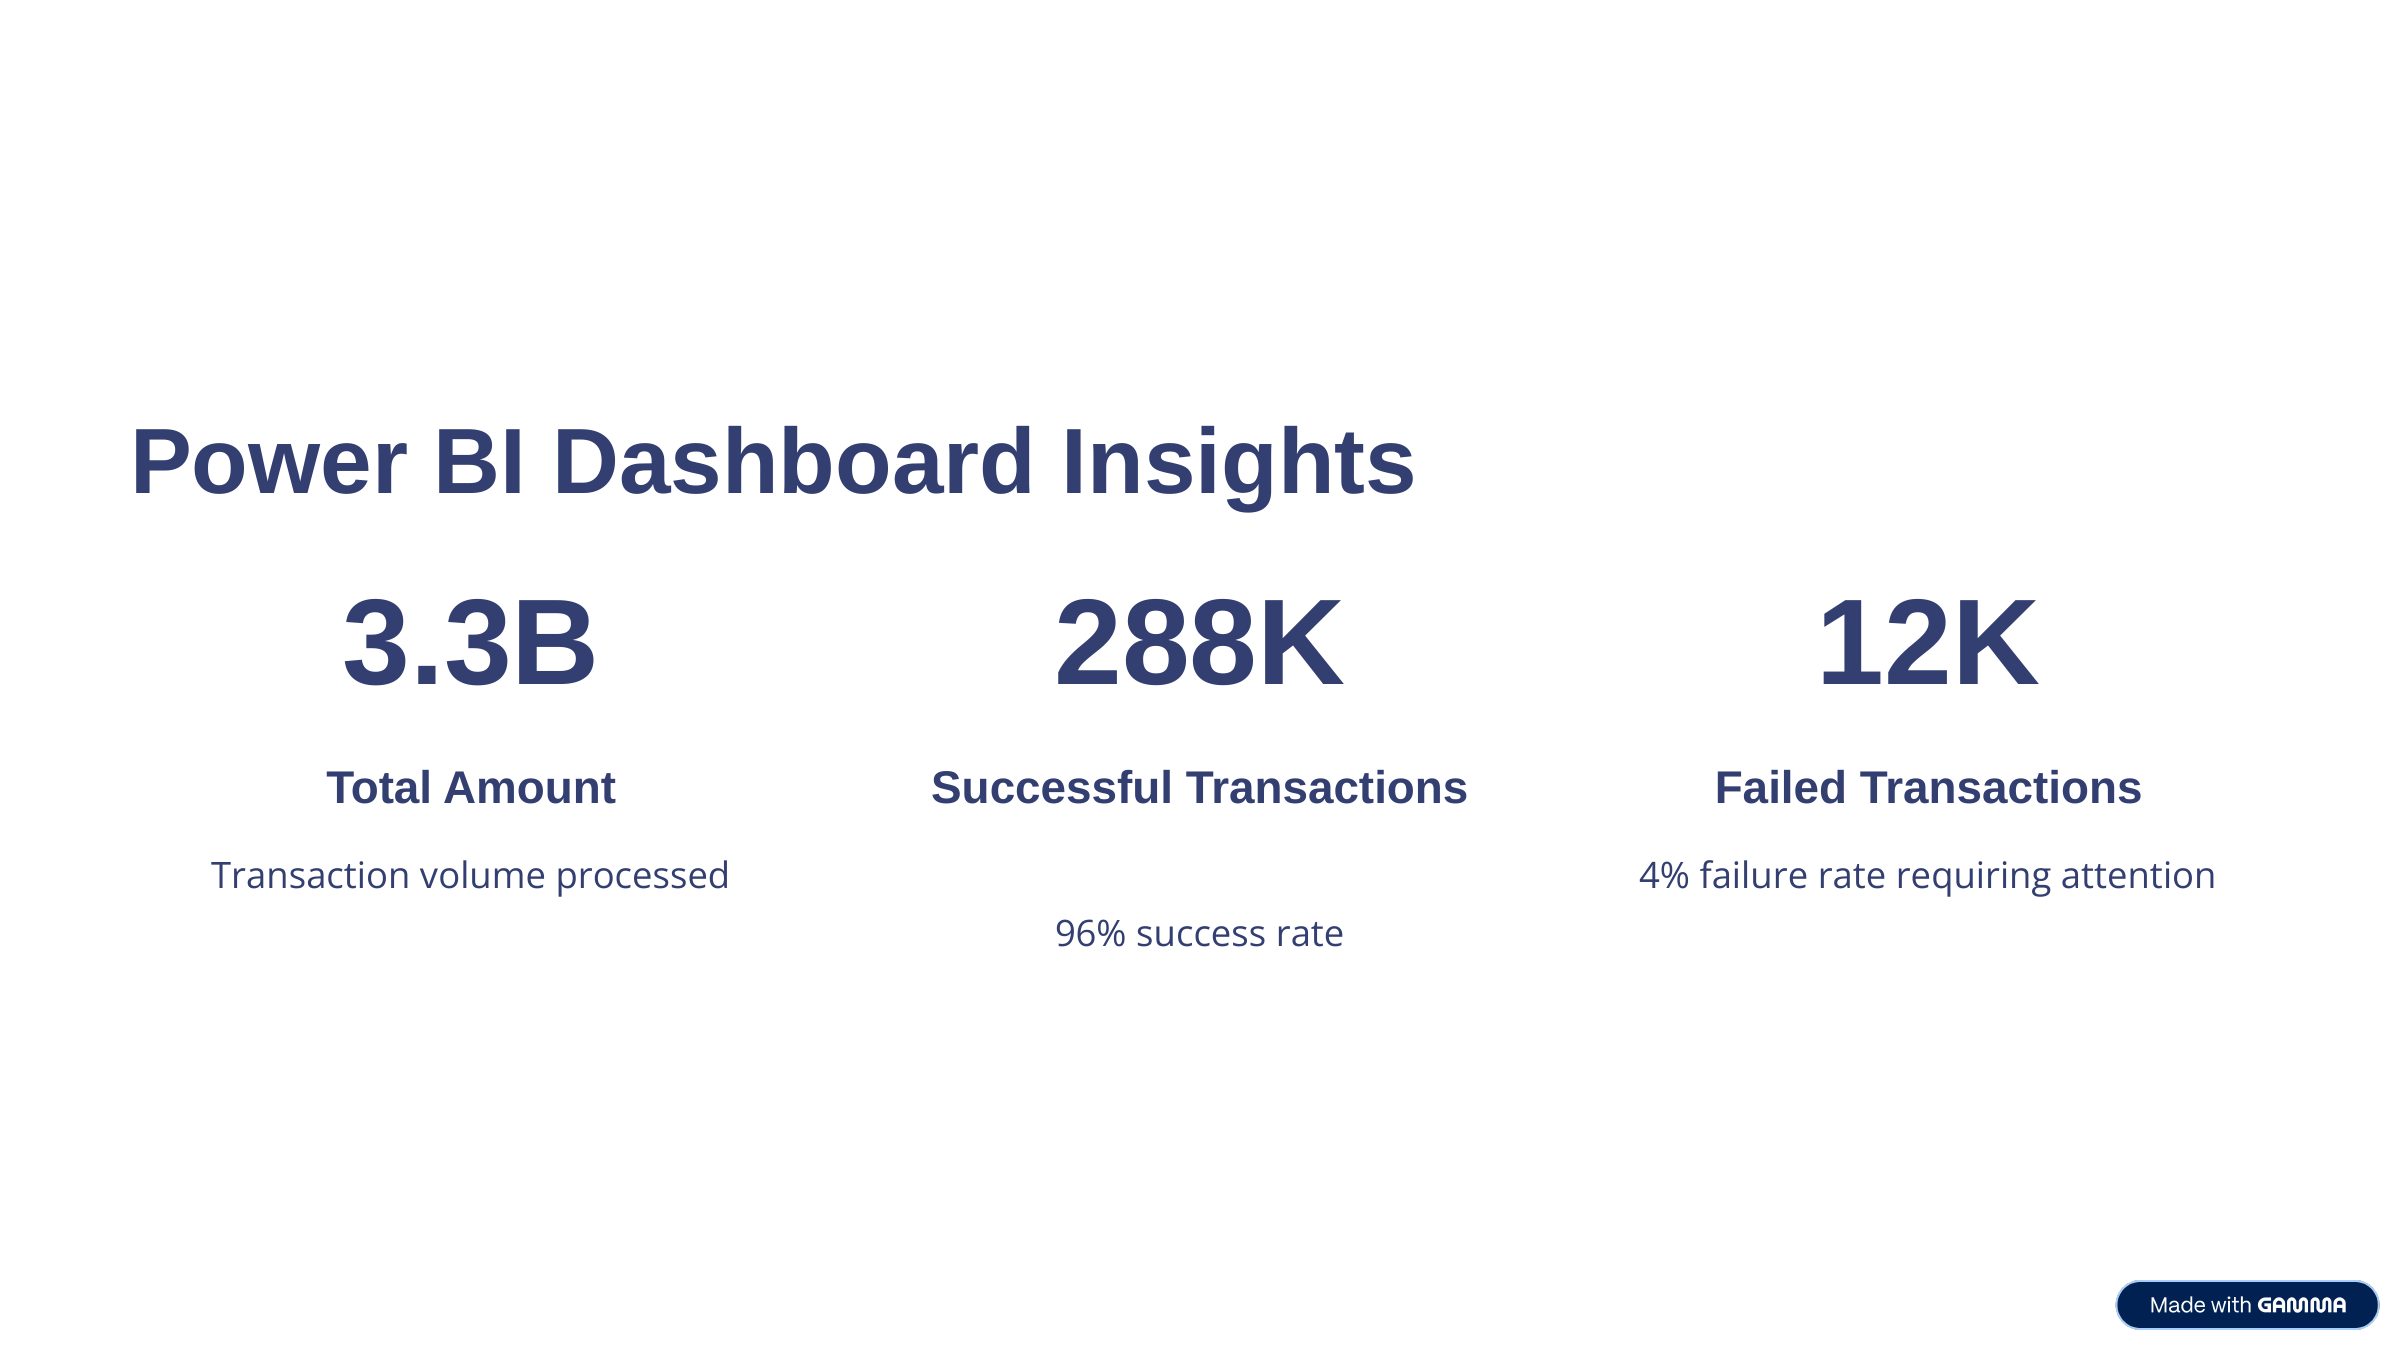

Power BI Dashboard Insights
3.3B
288K
12K
Total Amount
Successful Transactions
Failed Transactions
Transaction volume processed
4% failure rate requiring attention
96% success rate